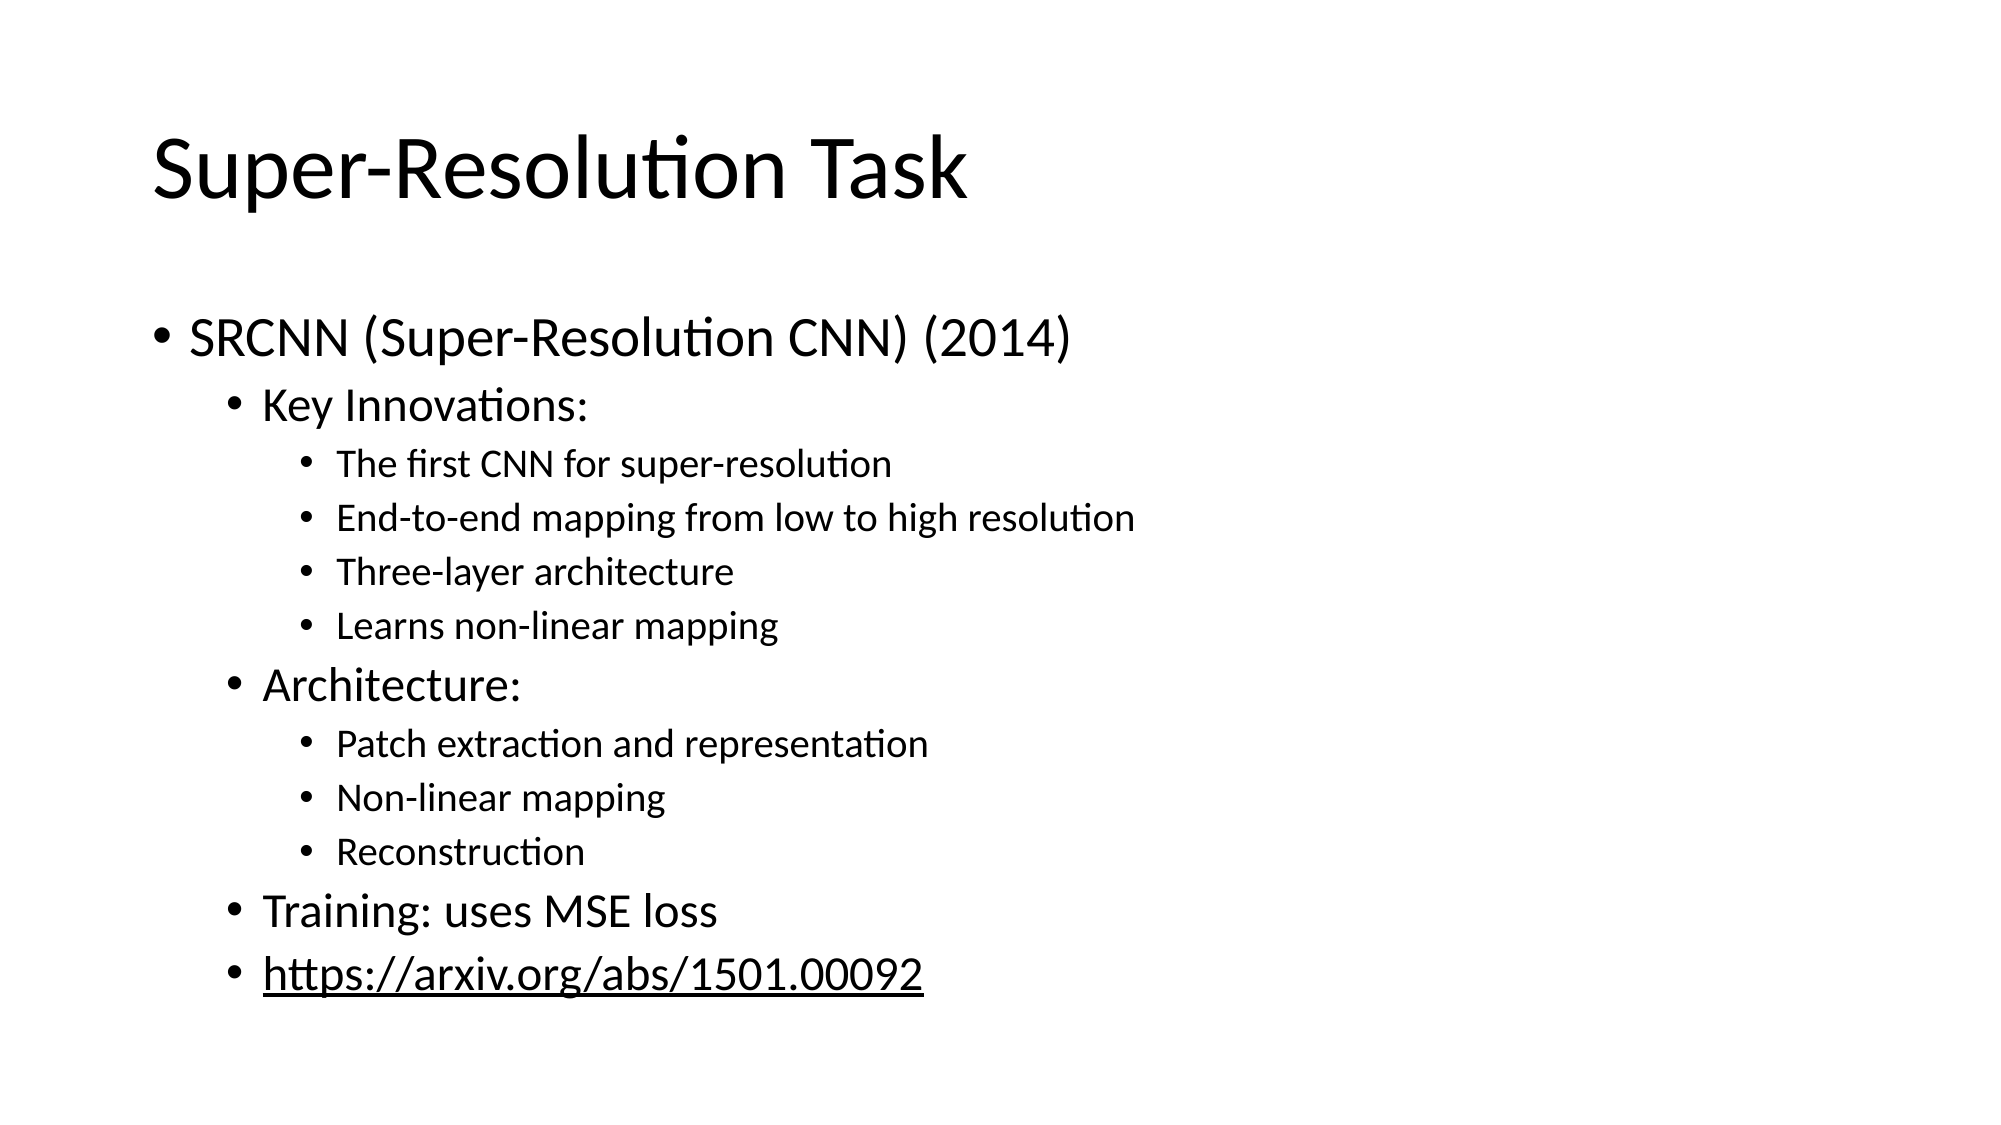

# Super-Resolution Task
SRCNN (Super-Resolution CNN) (2014)
Key Innovations:
The first CNN for super-resolution
End-to-end mapping from low to high resolution
Three-layer architecture
Learns non-linear mapping
Architecture:
Patch extraction and representation
Non-linear mapping
Reconstruction
Training: uses MSE loss
https://arxiv.org/abs/1501.00092